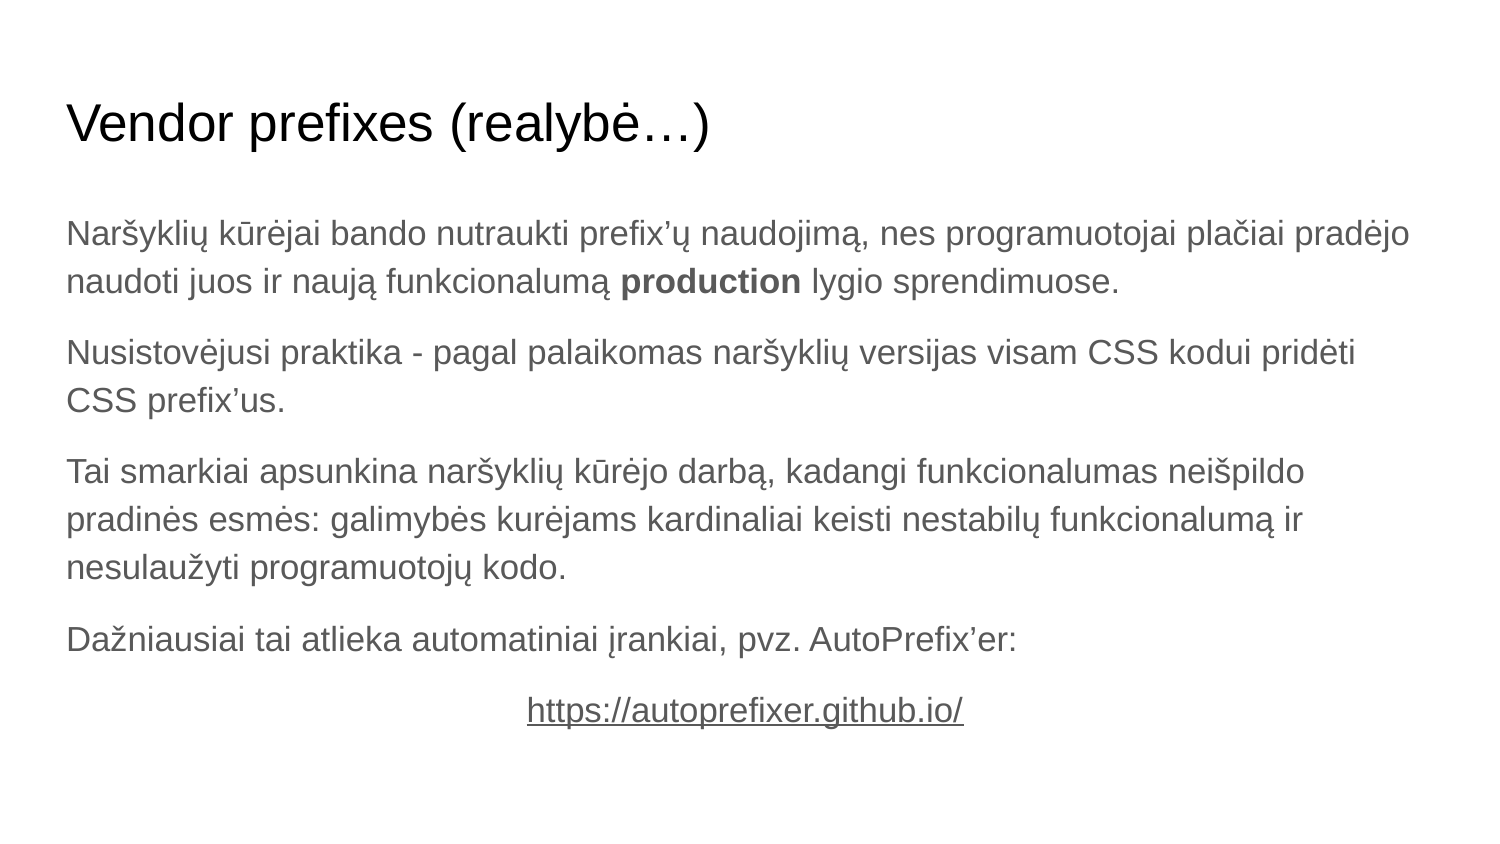

# Vendor prefixes (realybė…)
Naršyklių kūrėjai bando nutraukti prefix’ų naudojimą, nes programuotojai plačiai pradėjo naudoti juos ir naują funkcionalumą production lygio sprendimuose.
Nusistovėjusi praktika - pagal palaikomas naršyklių versijas visam CSS kodui pridėti CSS prefix’us.
Tai smarkiai apsunkina naršyklių kūrėjo darbą, kadangi funkcionalumas neišpildo pradinės esmės: galimybės kurėjams kardinaliai keisti nestabilų funkcionalumą ir nesulaužyti programuotojų kodo.
Dažniausiai tai atlieka automatiniai įrankiai, pvz. AutoPrefix’er:
https://autoprefixer.github.io/